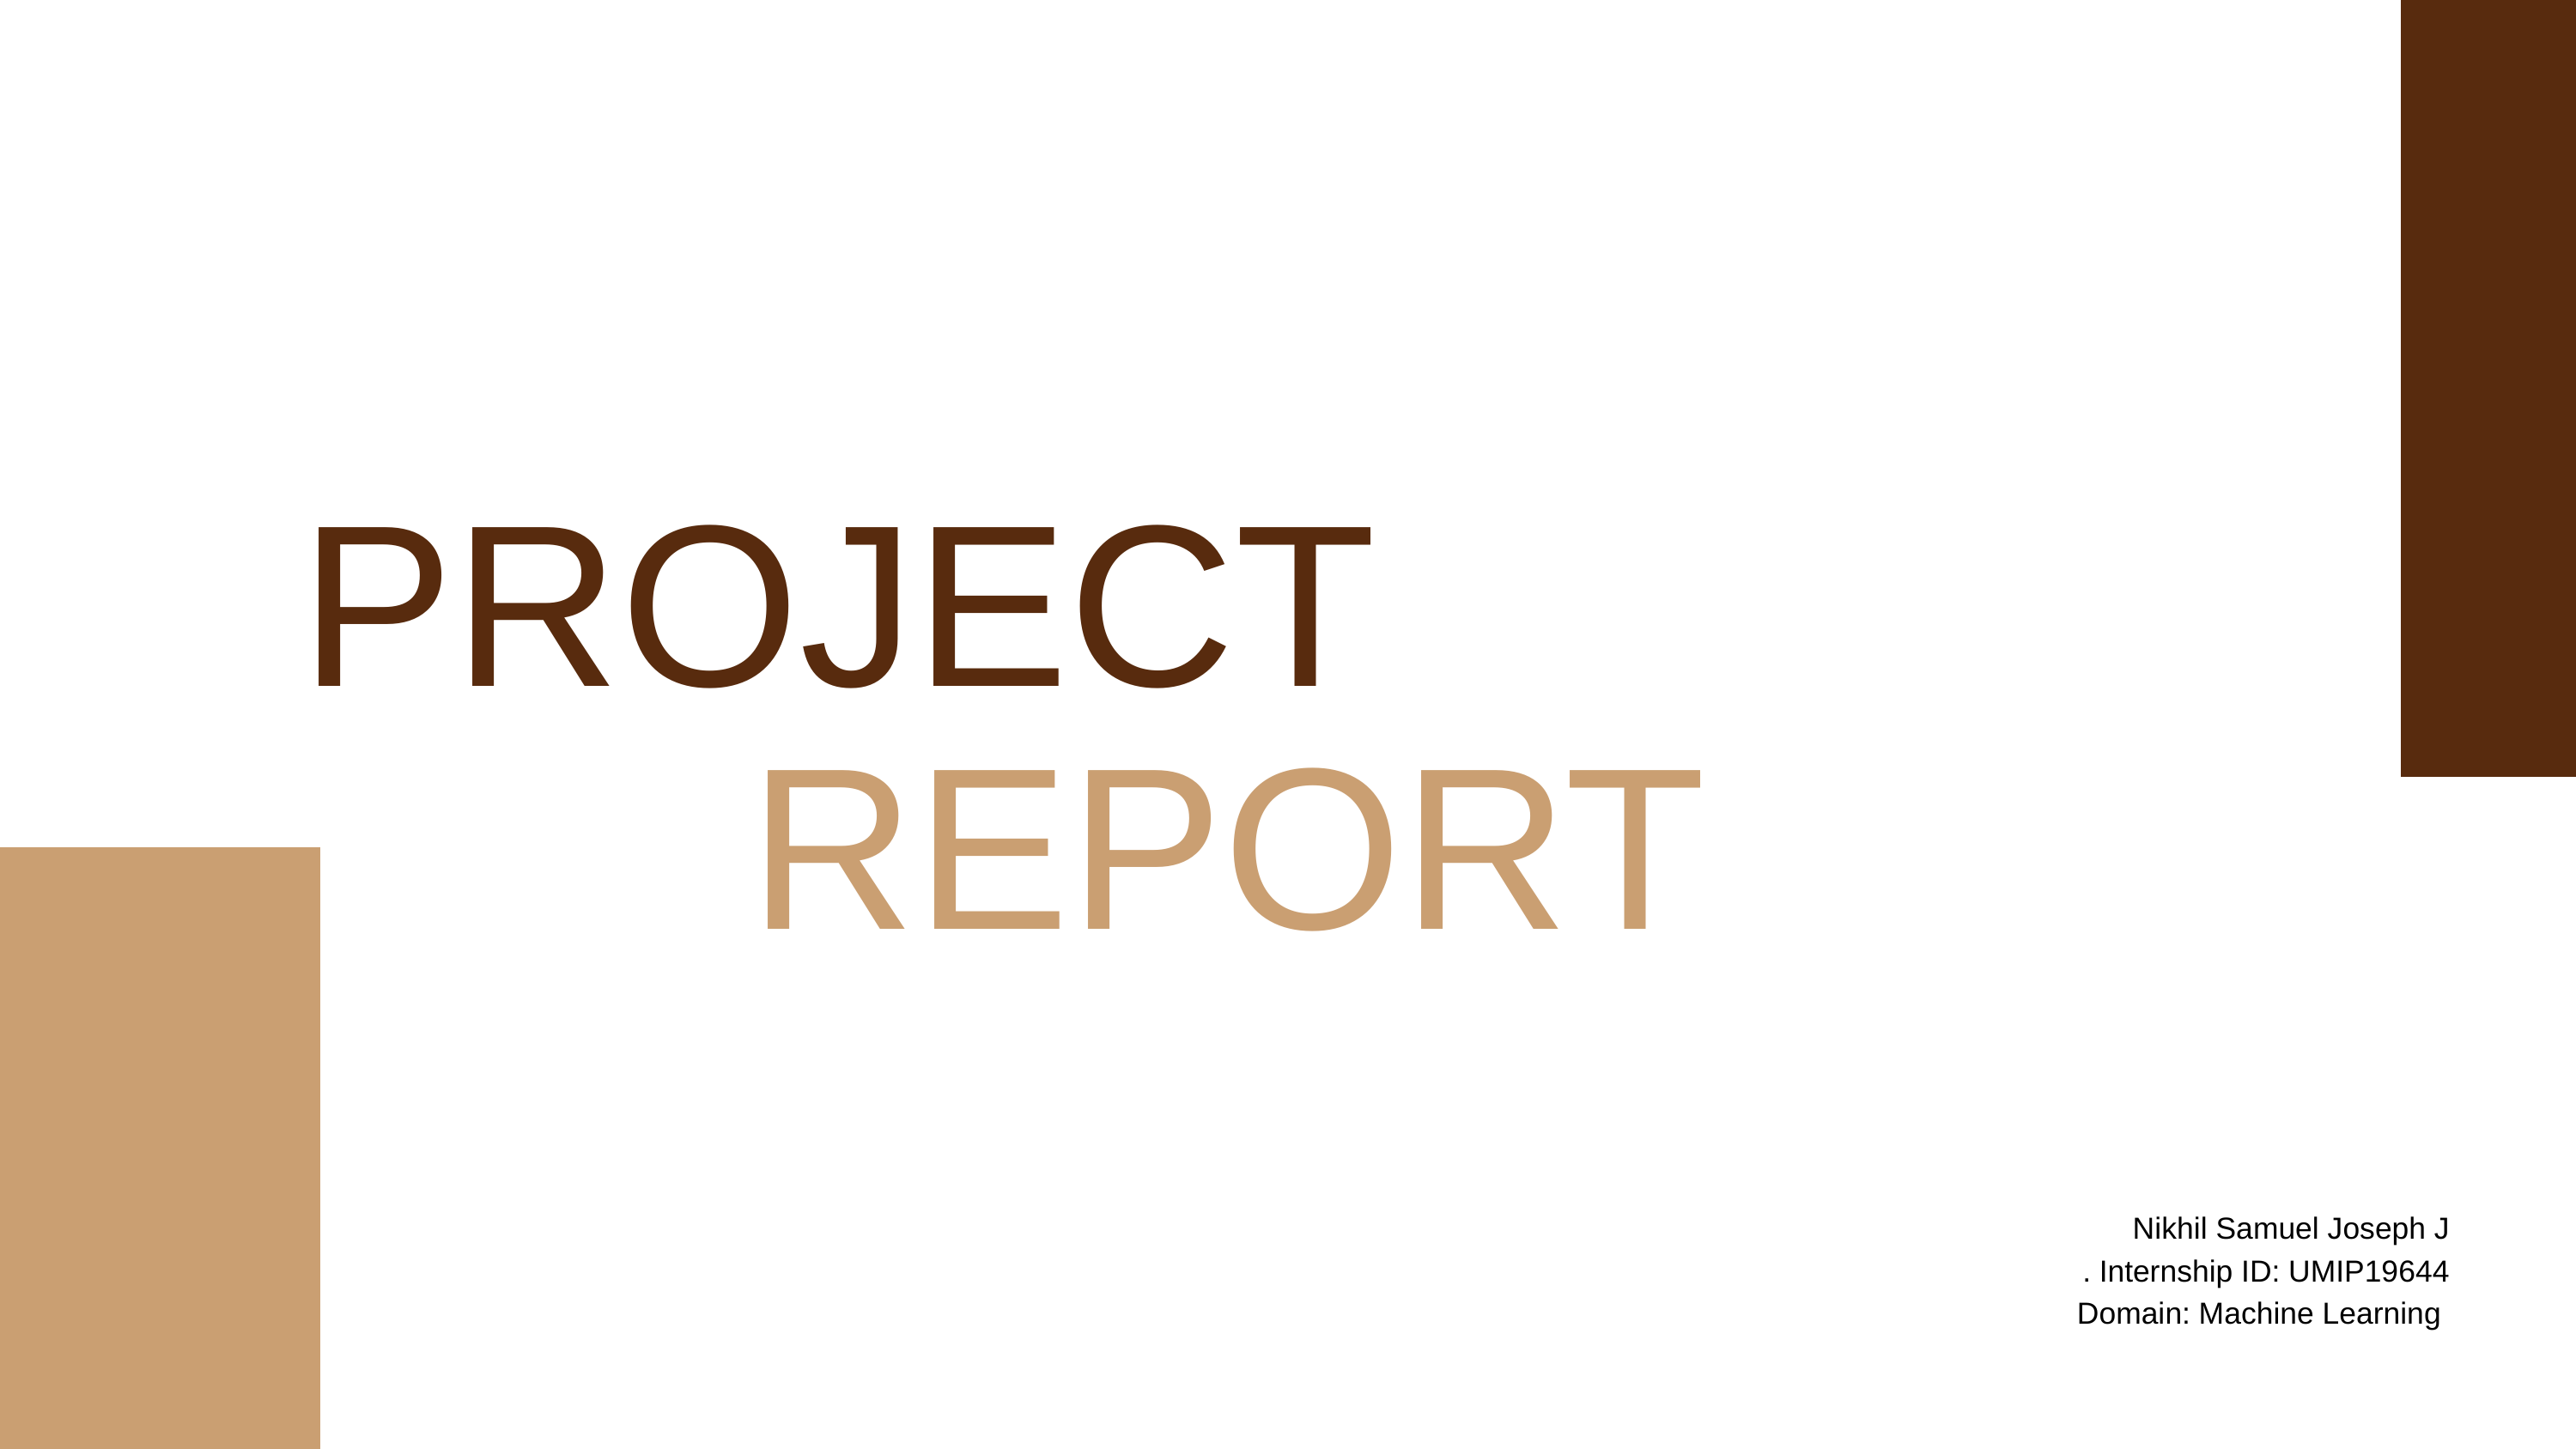

PROJECT
REPORT

Nikhil Samuel Joseph J
. Internship ID: UMIP19644
Domain: Machine Learning